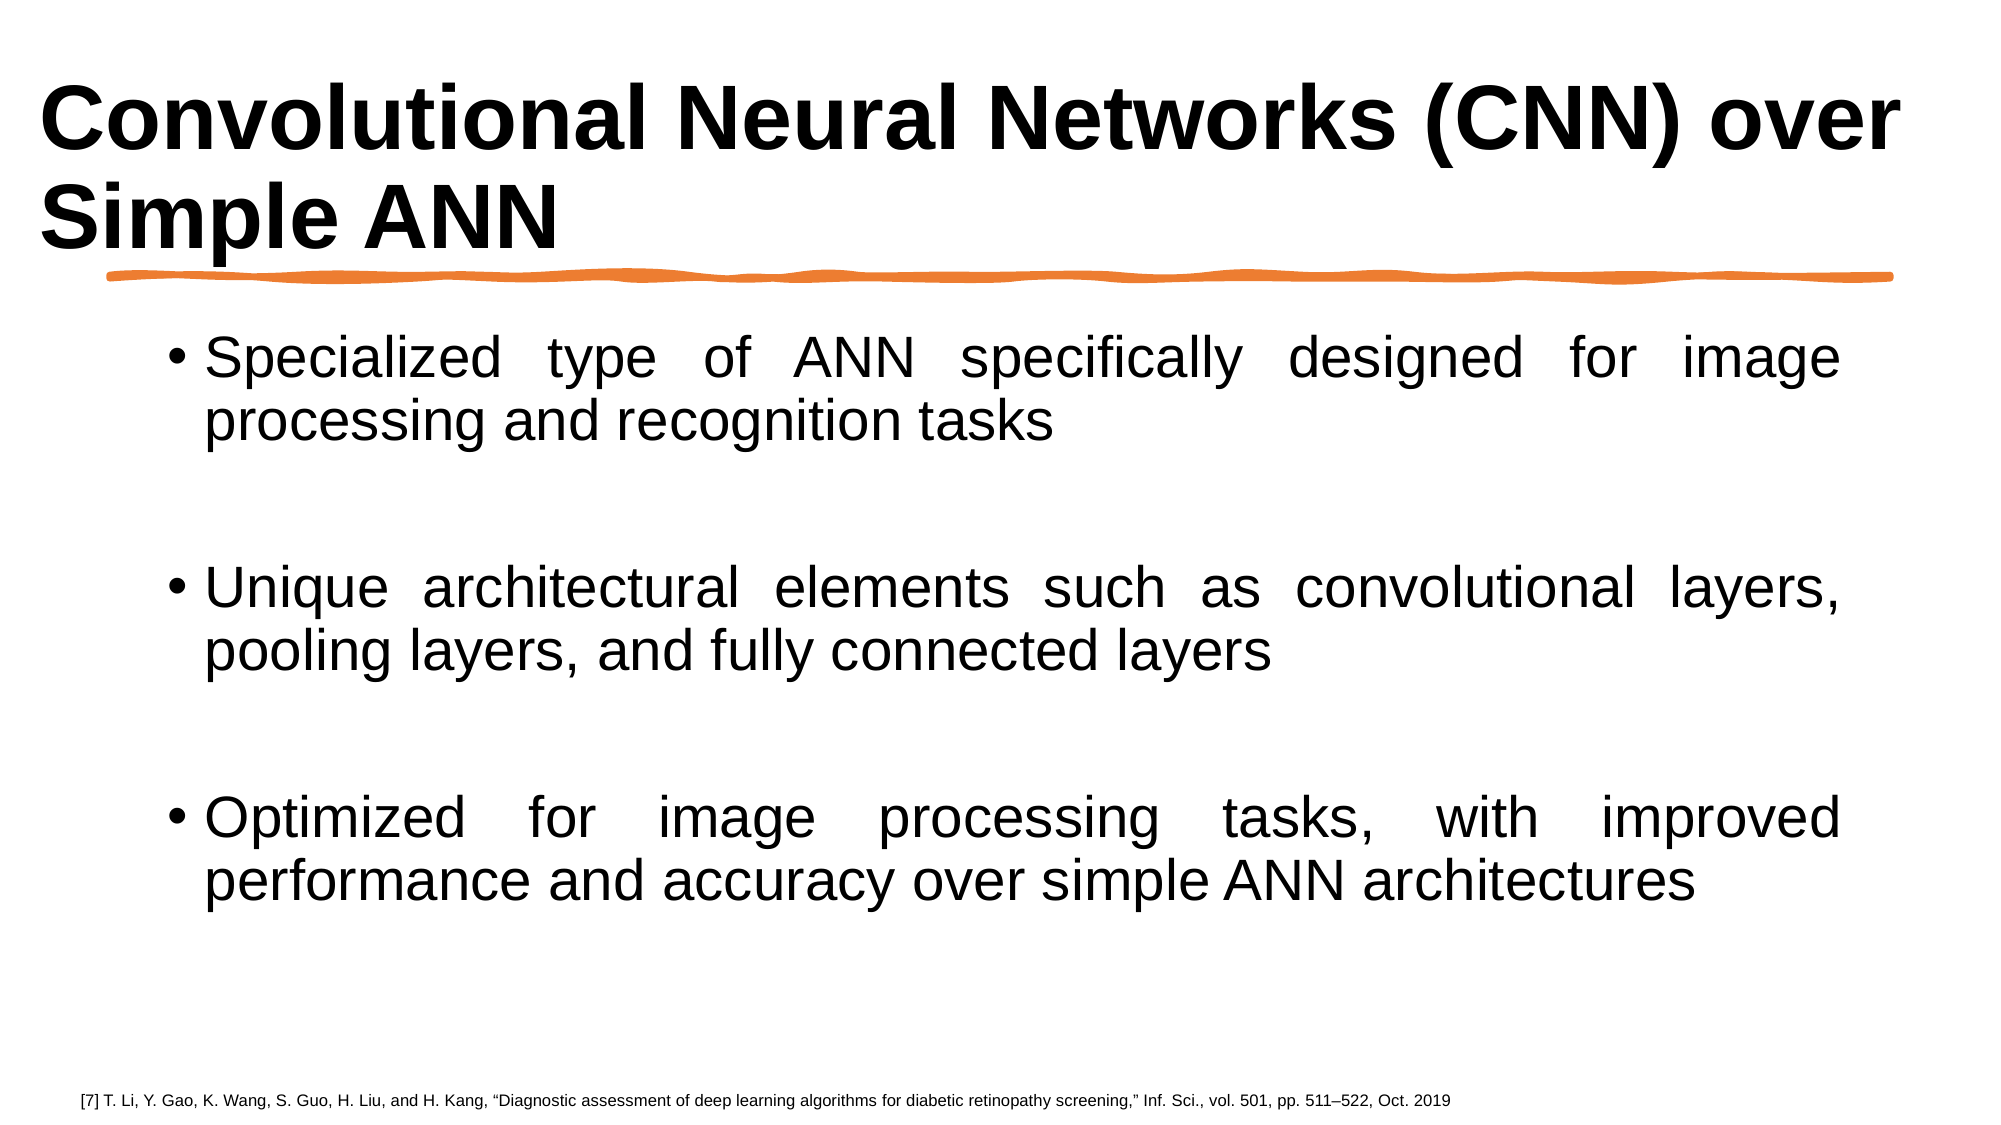

Convolutional Neural Networks (CNN) over Simple ANN

Specialized type of ANN specifically designed for image processing and recognition tasks

Unique architectural elements such as convolutional layers, pooling layers, and fully connected layers

Optimized for image processing tasks, with improved performance and accuracy over simple ANN architectures
[7] T. Li, Y. Gao, K. Wang, S. Guo, H. Liu, and H. Kang, “Diagnostic assessment of deep learning algorithms for diabetic retinopathy screening,” Inf. Sci., vol. 501, pp. 511–522, Oct. 2019